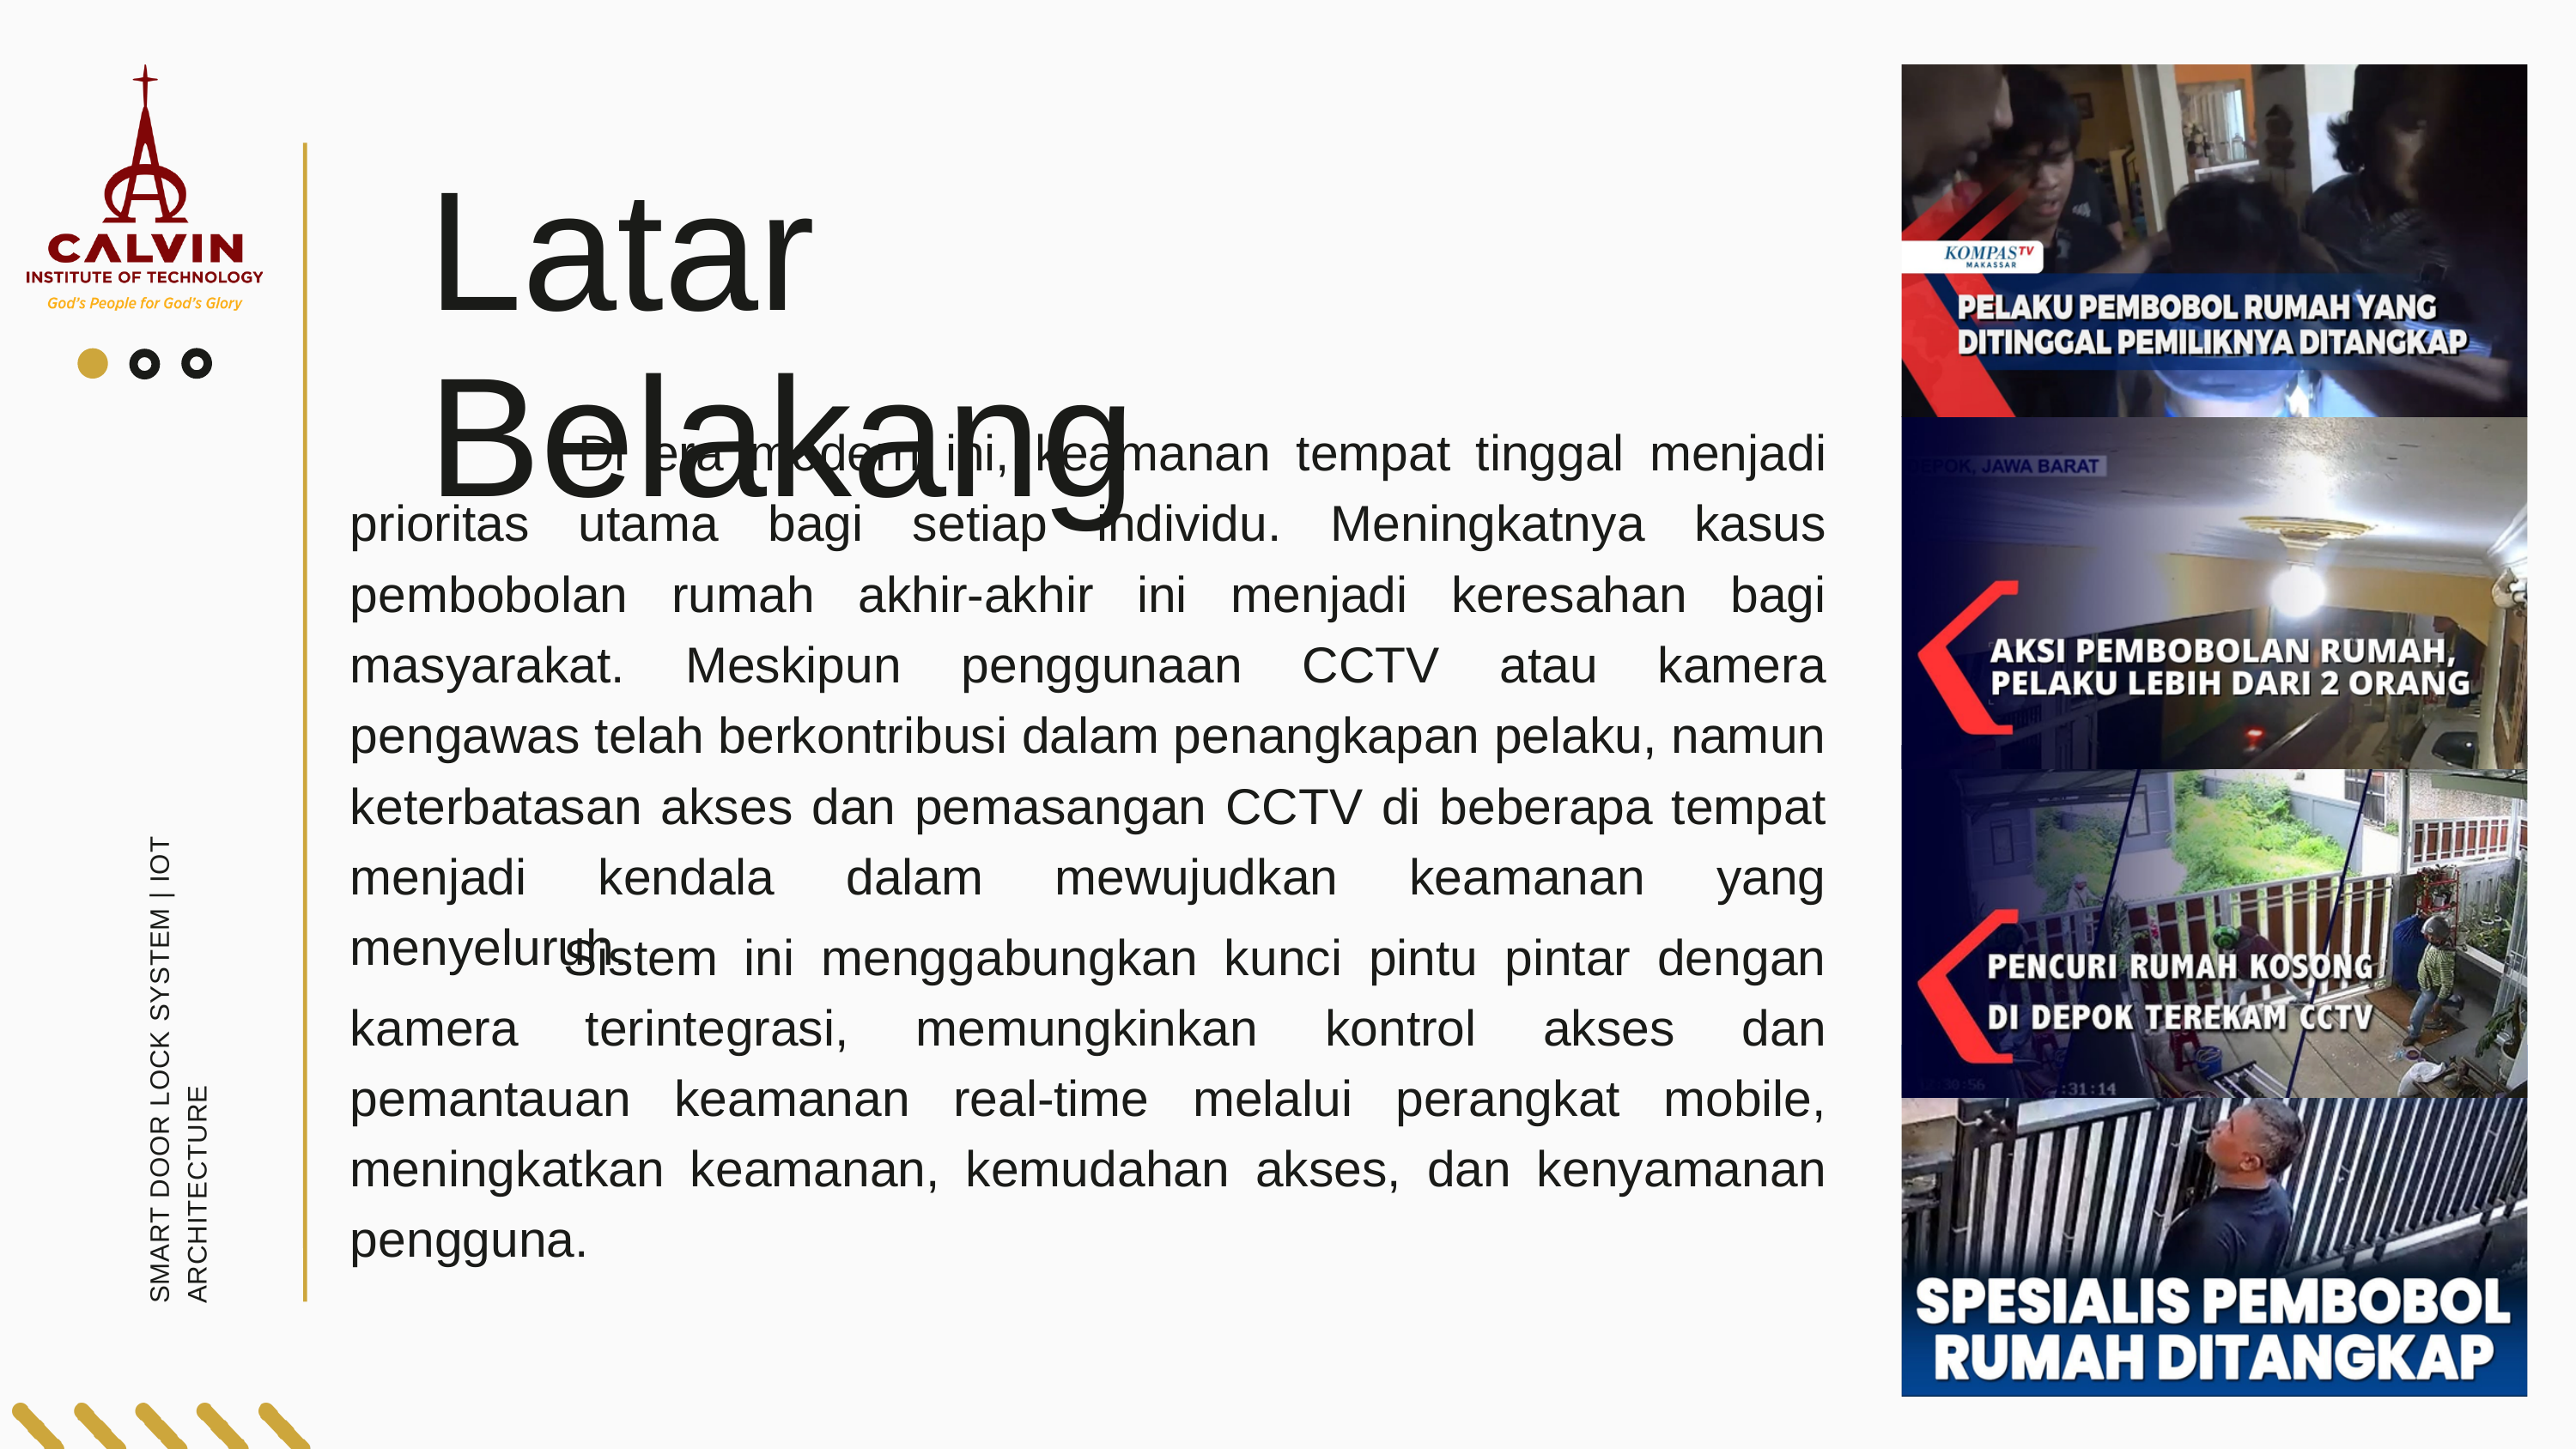

Latar Belakang

         Di era modern ini, keamanan tempat tinggal menjadi prioritas utama bagi setiap individu. Meningkatnya kasus pembobolan rumah akhir-akhir ini menjadi keresahan bagi masyarakat. Meskipun penggunaan CCTV atau kamera pengawas telah berkontribusi dalam penangkapan pelaku, namun keterbatasan akses dan pemasangan CCTV di beberapa tempat menjadi kendala dalam mewujudkan keamanan yang menyeluruh.

        Sistem ini menggabungkan kunci pintu pintar dengan kamera terintegrasi, memungkinkan kontrol akses dan pemantauan keamanan real-time melalui perangkat mobile, meningkatkan keamanan, kemudahan akses, dan kenyamanan pengguna.
SMART DOOR LOCK SYSTEM | IOT ARCHITECTURE